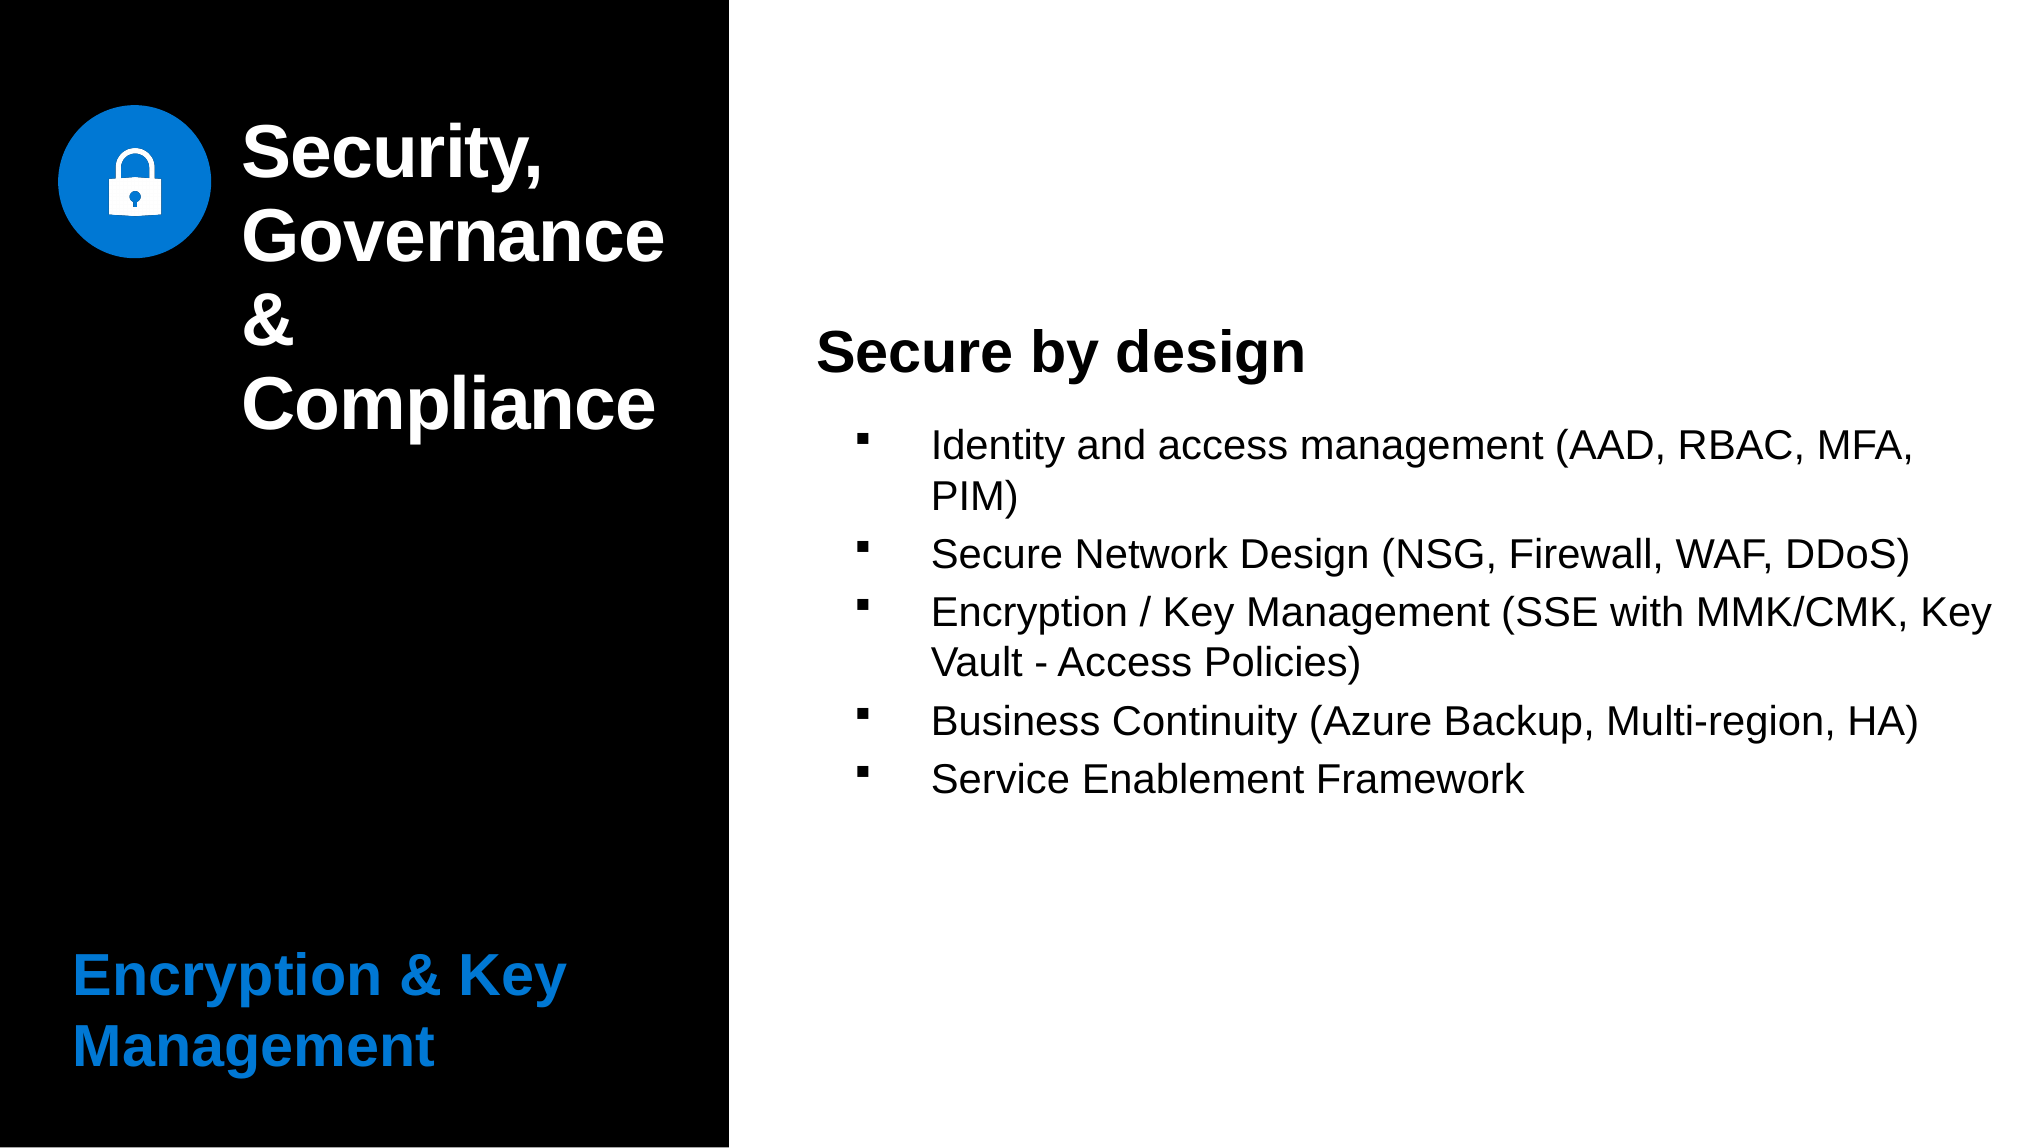

# Security, Governance & Compliance

Secure by design
Identity and access management (AAD, RBAC, MFA, PIM)
Secure Network Design (NSG, Firewall, WAF, DDoS)
Encryption / Key Management (SSE with MMK/CMK, Key Vault - Access Policies)
Business Continuity (Azure Backup, Multi-region, HA)
Service Enablement Framework
Encryption & Key Management